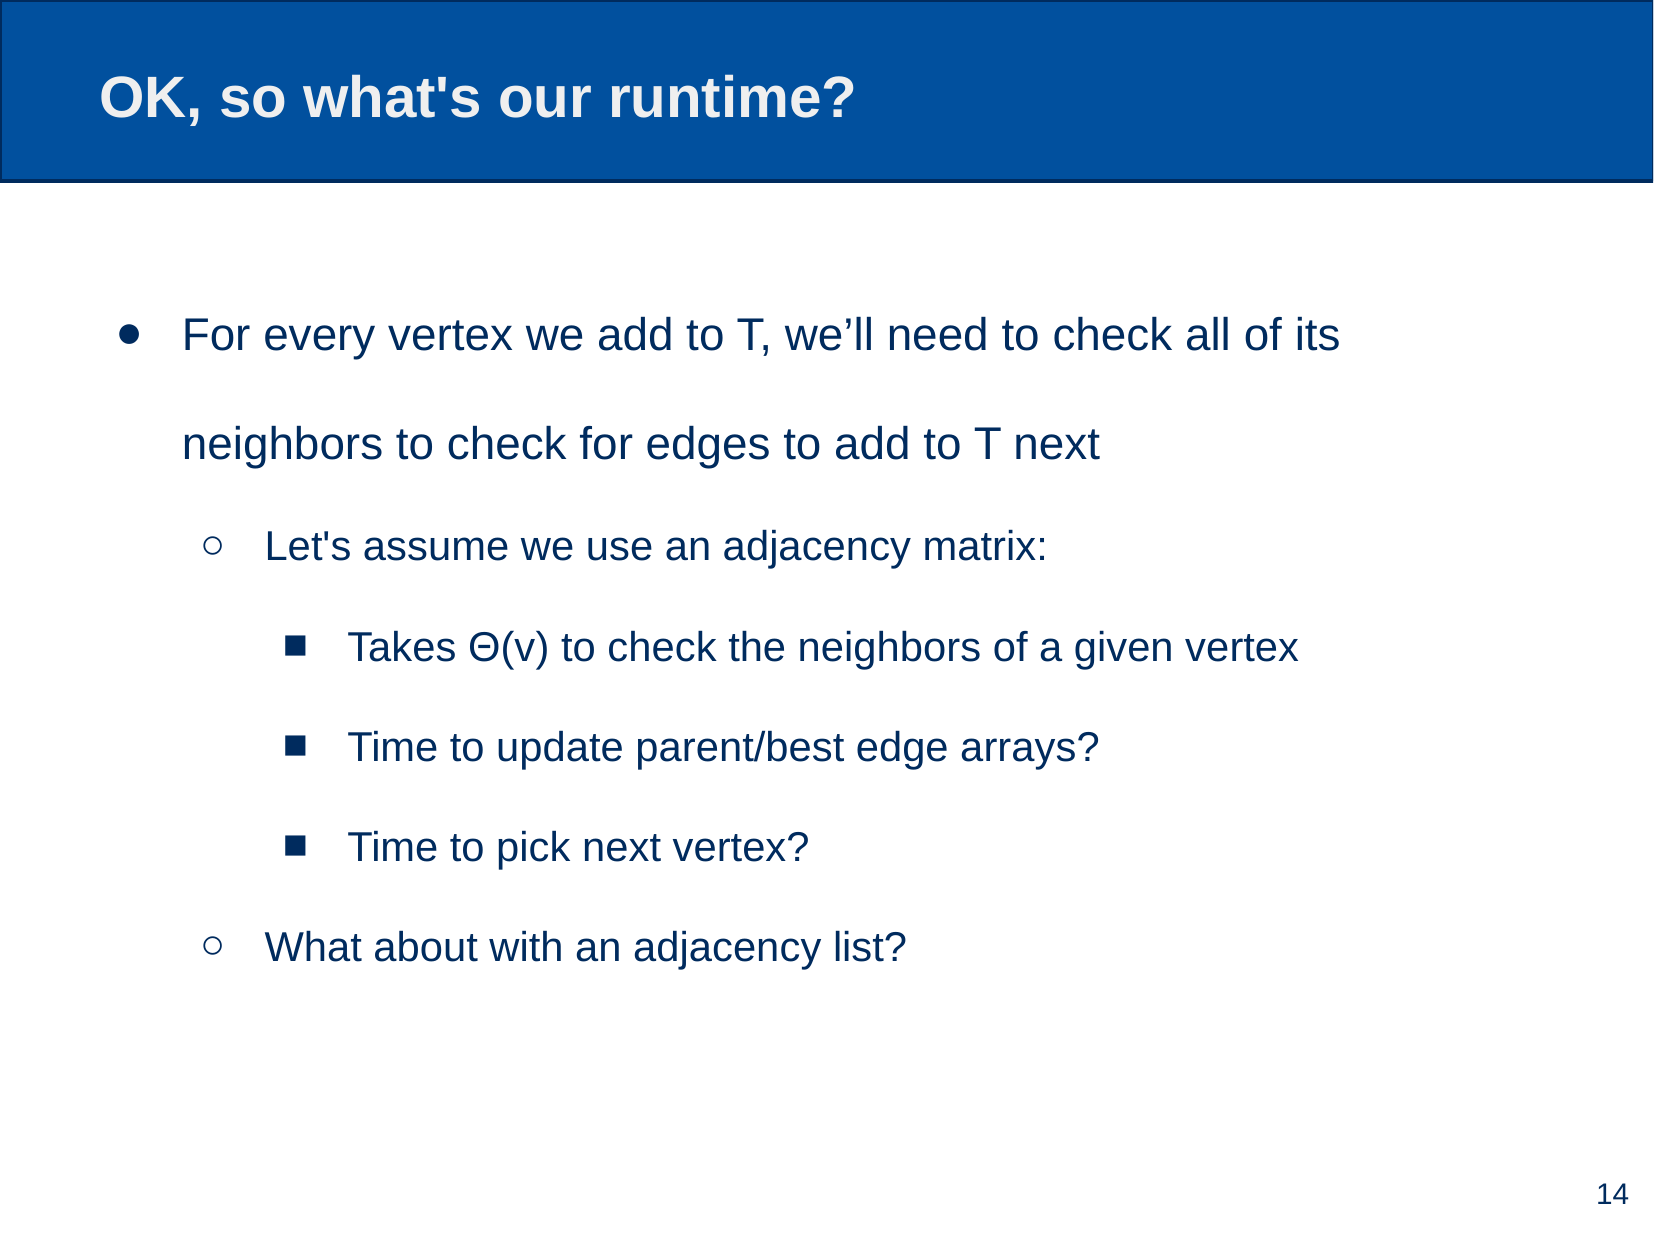

# OK, so what's our runtime?
For every vertex we add to T, we’ll need to check all of its neighbors to check for edges to add to T next
Let's assume we use an adjacency matrix:
Takes Θ(v) to check the neighbors of a given vertex
Time to update parent/best edge arrays?
Time to pick next vertex?
What about with an adjacency list?
14